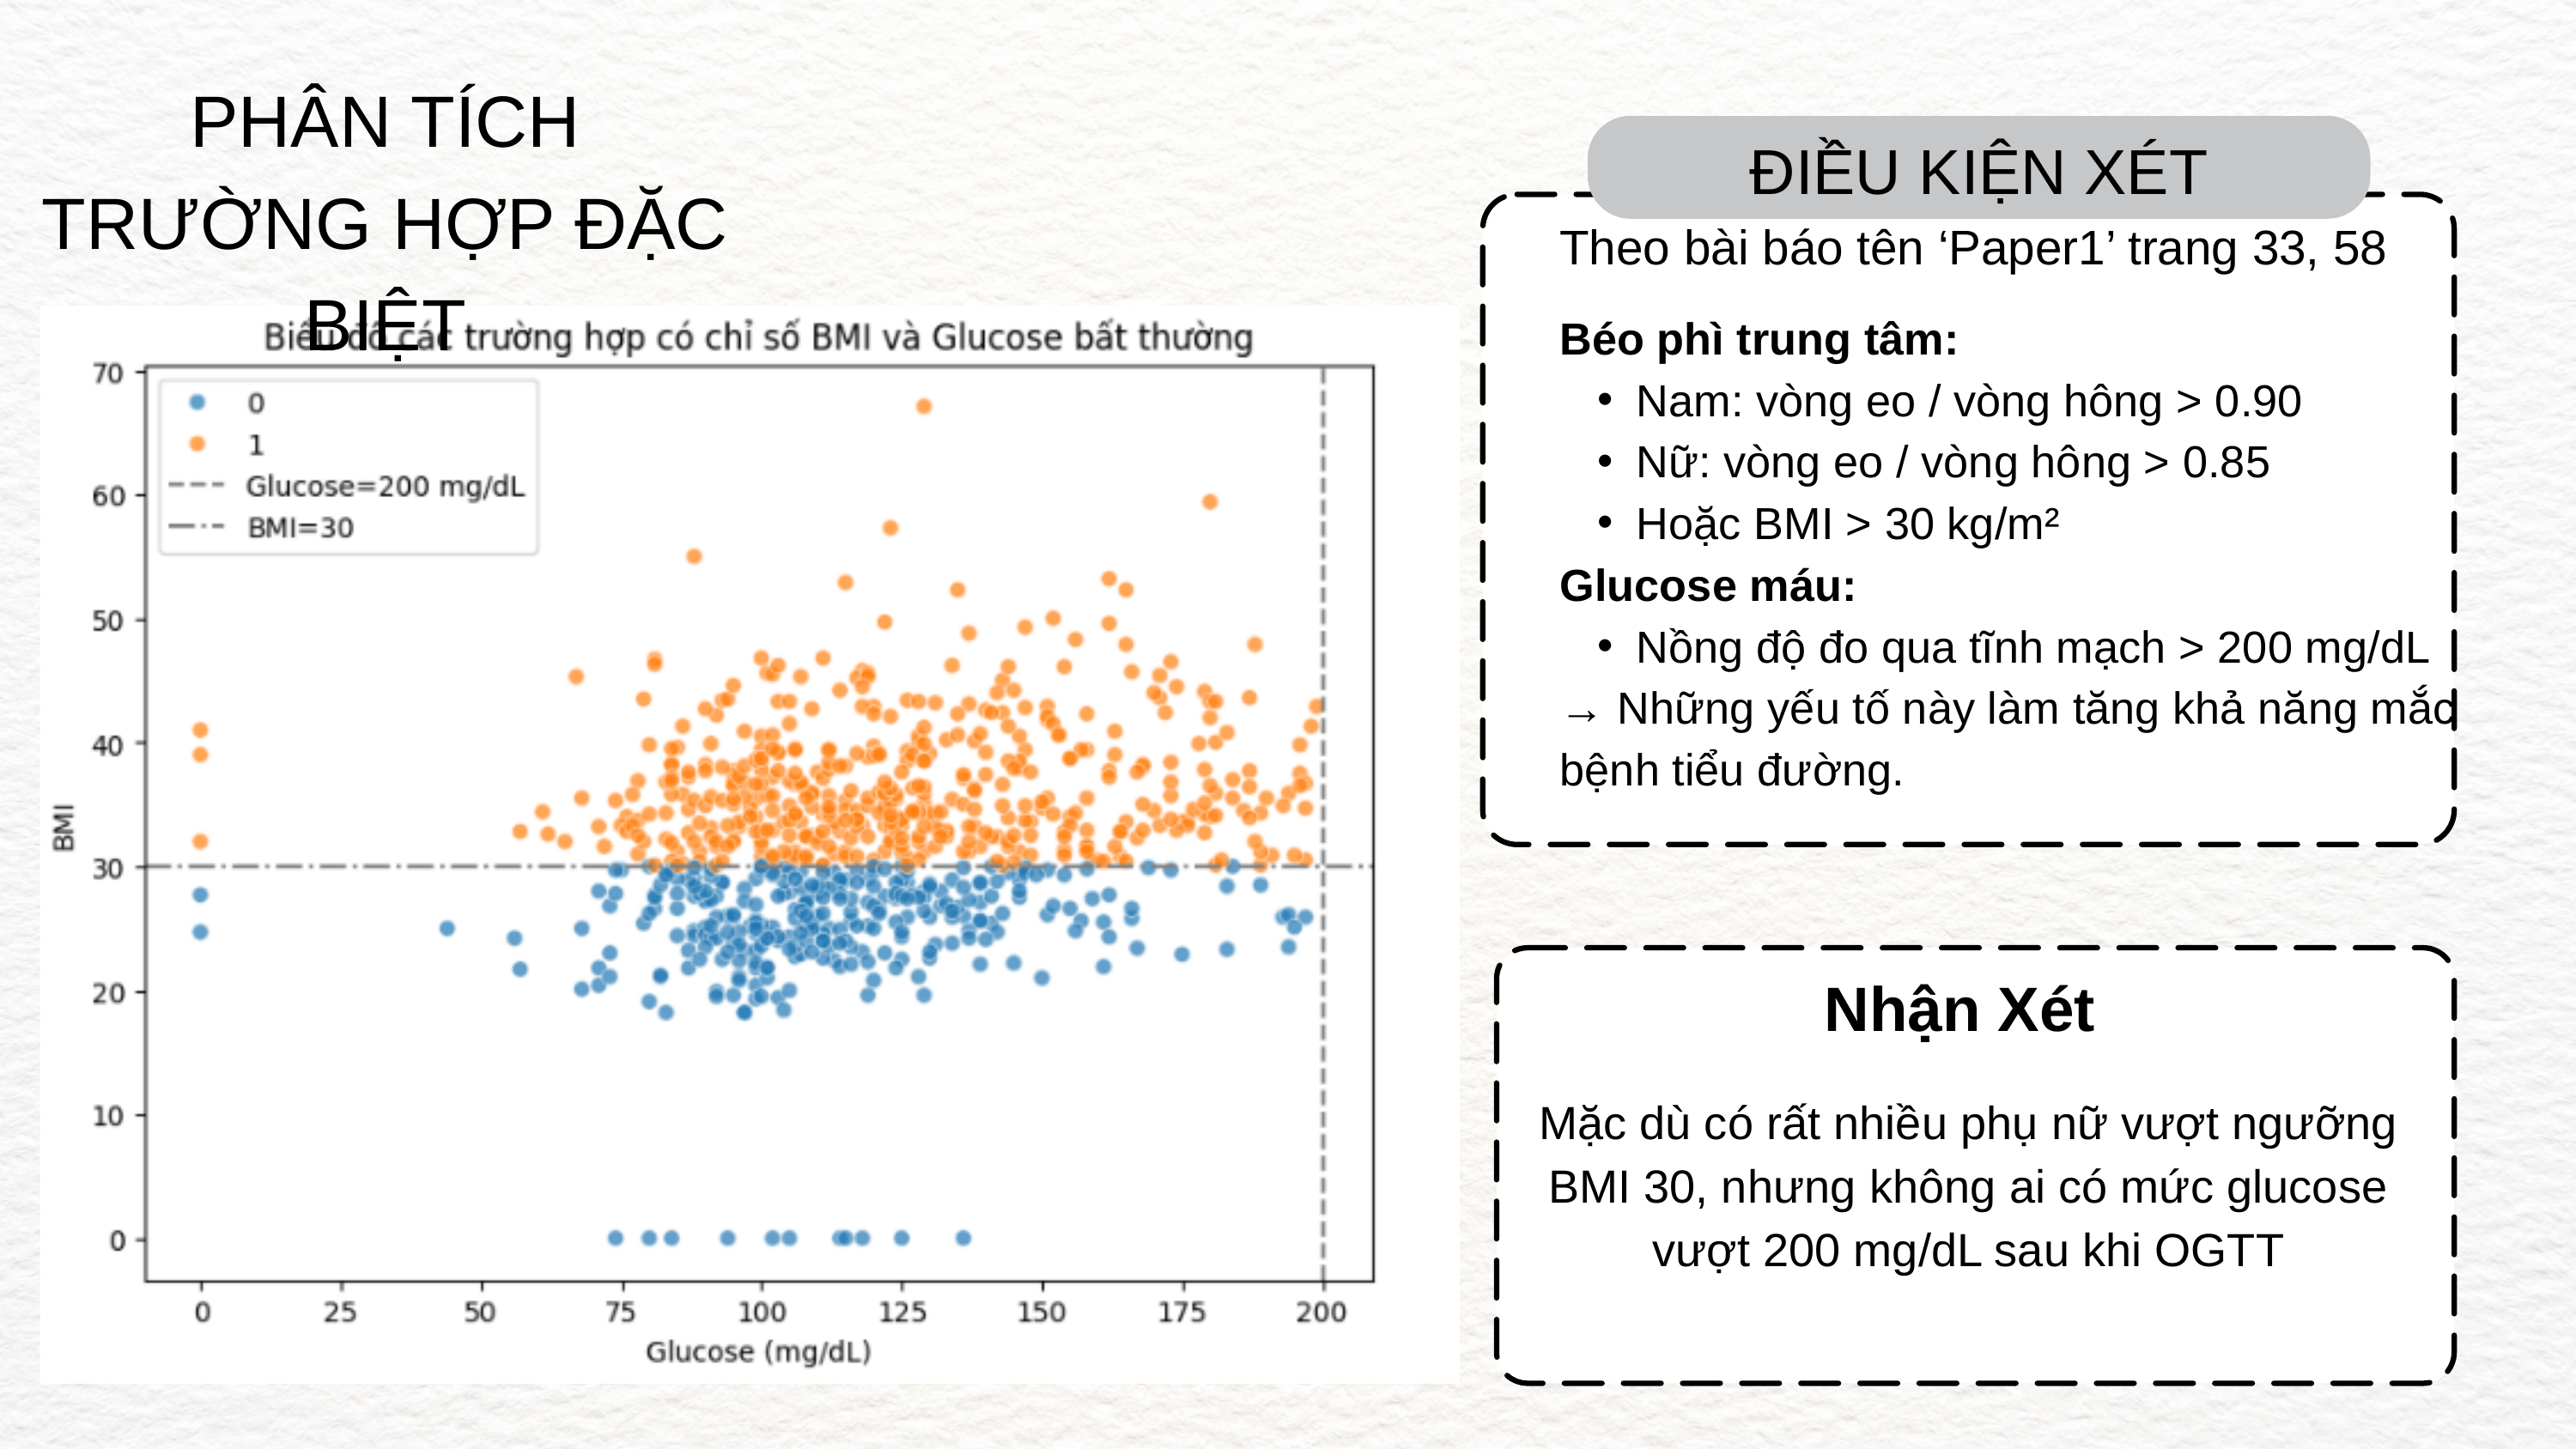

PHÂN TÍCH TRƯỜNG HỢP ĐẶC BIỆT

ĐIỀU KIỆN XÉT

Theo bài báo tên ‘Paper1’ trang 33, 58
Béo phì trung tâm:
Nam: vòng eo / vòng hông > 0.90
Nữ: vòng eo / vòng hông > 0.85
Hoặc BMI > 30 kg/m²
Glucose máu:
Nồng độ đo qua tĩnh mạch > 200 mg/dL
→ Những yếu tố này làm tăng khả năng mắc bệnh tiểu đường.

Nhận Xét
Mặc dù có rất nhiều phụ nữ vượt ngưỡng BMI 30, nhưng không ai có mức glucose vượt 200 mg/dL sau khi OGTT